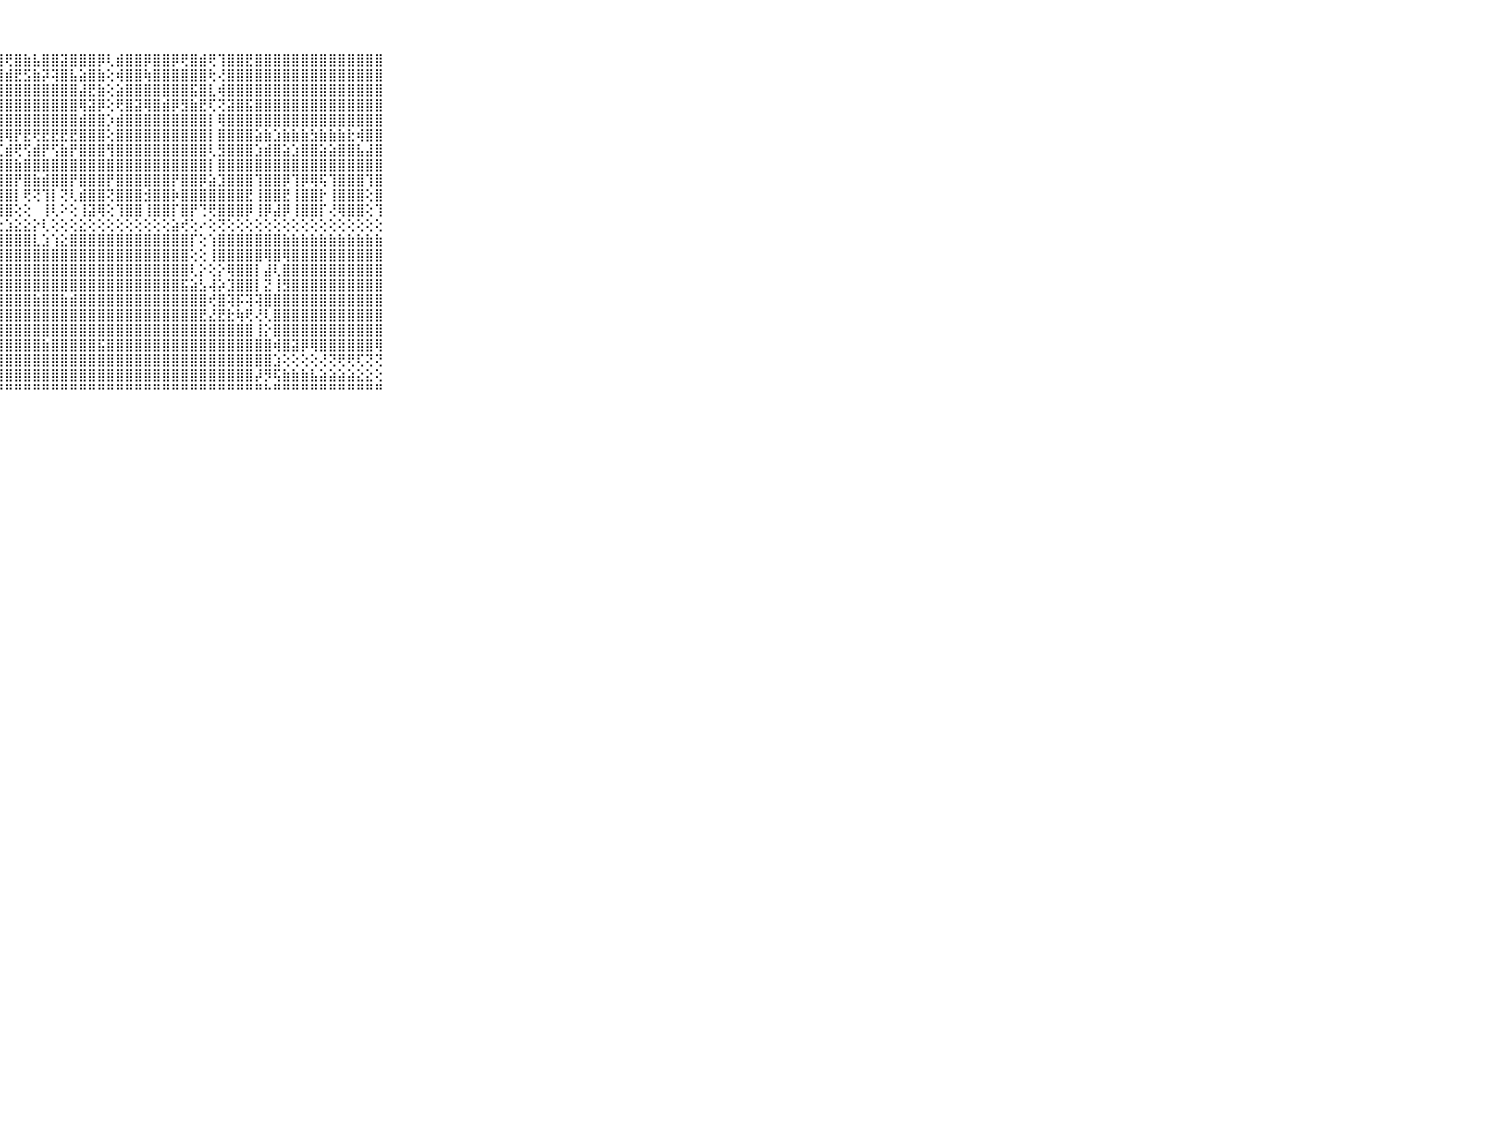

⠀⠀⠀⠀⠀⠀⠀⠀⠀⠀⠀⠀⠀⠀⠀⠀⠀⠀⠀⠁⠁⠀⠀⠁⢅⣸⣿⣿⢟⣿⣷⣧⣿⣿⣽⣿⣿⣿⡿⢇⣾⣿⣿⡿⣿⣿⡿⢟⣿⣾⢟⢹⣿⣿⣟⣿⣿⣿⣿⣿⣿⣿⣿⣿⣿⣿⣿⣿⣿⠀⠀⠀⠀⠀⠀⠀⠀⠀⠀⠀⠀
⠀⠀⠀⠀⠀⠀⠀⠀⠀⠀⠀⠀⠀⠀⠀⠀⠀⠀⠀⢔⢕⠀⠀⢄⢕⣵⣟⢹⣾⣟⣫⣷⡽⢽⣿⣧⣵⣿⣷⢕⢾⣿⣿⢷⣿⣿⣿⣿⣿⣿⢗⢜⣿⣿⣿⣿⣿⣿⣿⣿⣿⣿⣿⣿⣿⣿⣿⣿⣿⠀⠀⠀⠀⠀⠀⠀⠀⠀⠀⠀⠀
⠀⠀⠀⠀⠀⠀⠀⠀⠀⠀⠀⠀⠀⠀⠀⠀⠀⠀⠀⢕⢕⠁⠀⠁⢜⡿⢏⣼⣿⣿⣿⣿⣿⣿⣿⣿⣼⣟⣷⢕⣵⣿⣿⣿⣿⣿⣿⣿⣯⣿⣇⢾⣿⣿⣿⣿⣿⣿⣿⣿⣿⣿⣿⣿⣿⣿⣿⣿⣿⠀⠀⠀⠀⠀⠀⠀⠀⠀⠀⠀⠀
⠀⠀⠀⠀⠀⠀⠀⠀⠀⠀⠀⠀⠀⠀⠀⠀⠀⠀⢀⢕⢕⠀⢄⢔⢸⢷⣿⣿⣿⣿⣿⣿⣿⣿⣿⣿⢿⣽⡿⢕⢟⣿⣽⢿⣿⣾⡿⣻⣷⣟⢏⢝⣽⣿⣯⣿⣿⣿⣿⣿⣿⣿⣿⣿⣿⣿⣿⣿⣿⠀⠀⠀⠀⠀⠀⠀⠀⠀⠀⠀⠀
⠀⠀⠀⠀⠀⠀⠀⠀⠀⠀⠀⠀⠀⠀⠀⠀⠀⠀⢕⢕⢕⢀⢁⢕⢱⣿⣧⣿⣿⣿⣿⣿⣿⣿⣿⣿⣾⣿⣿⡱⣾⣿⣿⣿⣿⣿⣿⣿⣿⣿⡇⢿⣿⣿⣿⣿⣿⣿⣿⣿⣿⣿⣿⣿⣿⣿⣿⣿⣿⠀⠀⠀⠀⠀⠀⠀⠀⠀⠀⠀⠀
⠀⠀⠀⠀⠀⠀⠀⠀⠀⠀⠀⠀⠀⠀⠀⠀⠀⢕⢕⢕⢕⢕⢕⢕⢸⣿⡿⢿⢿⡟⣟⢟⣟⣟⣟⣟⣿⣿⣿⢕⣿⣿⣿⣿⣿⣿⣿⣿⣿⣿⡇⣿⣿⣿⣿⣵⣷⣱⣷⣷⣷⣳⣷⣷⣷⣗⢾⣿⣿⠀⠀⠀⠀⠀⠀⠀⠀⠀⠀⠀⠀
⠀⠀⠀⠀⠀⠀⠀⠀⠀⠀⠀⠀⠀⠀⠀⠀⠀⢕⢕⢕⢕⢕⢕⢕⣸⣿⡗⢏⣾⢟⢫⣾⡟⢫⣷⡟⣿⣿⣿⢻⣿⣿⣿⣿⣿⣿⣿⣿⣿⣿⢇⣻⣿⣿⣿⣱⣾⣿⣵⣱⣿⣿⣵⣵⣿⣿⣧⣼⣿⠀⠀⠀⠀⠀⠀⠀⠀⠀⠀⠀⠀
⠀⠀⠀⠀⠀⠀⠀⠀⠀⠀⠀⠀⠀⠀⠀⢀⢀⢕⢕⢕⢕⢕⢕⢕⣿⣿⣧⣿⣿⣷⣿⣿⣿⣿⣿⣿⣿⣿⣿⣿⣿⣿⣿⣿⣿⣿⣿⣿⣿⣿⡇⣿⣿⣿⣿⣿⣿⣿⣿⣿⣿⣿⣿⣿⣿⣿⣿⣿⣿⠀⠀⠀⠀⠀⠀⠀⠀⠀⠀⠀⠀
⠀⠀⠀⠀⠀⠀⠀⠀⠀⠀⠀⠀⠀⠀⠀⢕⢕⢕⢕⢕⢕⢕⢕⢕⢿⣿⣯⣿⣿⡟⣿⣷⣾⣿⣿⡟⣿⣿⣿⡟⣿⣿⣿⣿⣿⣿⡟⣿⣿⡿⣵⣹⣿⣿⣿⢹⣿⣿⡿⢹⡿⢿⢯⢹⣿⣿⣿⢹⣿⠀⠀⠀⠀⠀⠀⠀⠀⠀⠀⠀⠀
⠀⠀⠀⠀⠀⠀⠀⠀⠀⠀⠀⢀⠀⢄⠑⢕⢔⢕⢕⢕⢕⢕⢕⢕⢸⡟⢿⢽⣿⡇⢟⢝⢹⡇⢝⢇⣾⣿⣿⢝⣿⣿⣿⣺⣿⣿⡷⣿⣿⣿⣿⣿⣿⣿⣟⢸⣿⣿⣟⢸⣿⣿⡗⢸⣿⣿⣿⢕⣿⠀⠀⠀⠀⠀⠀⠀⠀⠀⠀⠀⠀
⠀⠀⠀⠀⠀⠀⠀⠀⠀⠀⠀⠑⠑⠔⢕⢻⢇⢕⢕⢕⢕⢕⢕⢕⢜⢕⠁⢹⣿⢕⢕⠀⢸⢇⠕⢕⢸⣽⢿⢕⢹⣿⣿⢸⣿⣿⡏⣿⡟⢙⢟⣿⣿⣿⡿⢸⡿⣼⡿⢸⣿⣿⡏⢜⢿⣿⣿⢕⢹⠀⠀⠀⠀⠀⠀⠀⠀⠀⠀⠀⠀
⠀⠀⠀⠀⠀⠀⠀⠀⠀⠀⠀⣀⣄⣄⣄⣕⣕⣕⣕⣕⣕⣕⣕⣕⣜⢑⢀⣕⣱⣕⣕⡕⢇⢕⢕⢕⣕⢕⢕⢕⢕⢕⢕⢕⢕⢕⣵⢞⢕⠔⢕⢝⢕⢕⢕⢕⢕⢕⢕⢕⢕⢕⢕⢕⢕⢕⢕⢕⢕⠀⠀⠀⠀⠀⠀⠀⠀⠀⠀⠀⠀
⠀⠀⠀⠀⠀⠀⠀⠀⠀⠀⠀⣿⣿⣿⣿⣿⣿⣿⣿⣿⣿⣿⣿⣿⣿⢄⣱⣿⣿⣿⣿⣇⣱⢱⣕⣿⣿⣿⣿⣿⣿⣿⣿⣿⣿⣿⣿⣿⡏⢕⢱⣿⣿⣿⣿⣿⣿⣿⣷⣷⣷⣷⣷⣷⣷⣷⣷⣷⣷⠀⠀⠀⠀⠀⠀⠀⠀⠀⠀⠀⠀
⠀⠀⠀⠀⠀⠀⠀⠀⠀⠀⠀⣿⣿⣿⣿⣿⣿⣿⣿⣿⣿⣿⣿⣿⣿⢕⣿⣿⣿⣿⣿⣿⣿⣿⣿⣿⣿⣿⣿⣿⣿⣿⣿⣿⣿⣿⣿⣿⢕⢕⢸⣿⣿⣿⣿⣿⢿⣿⢿⣿⣿⣿⣿⣿⣿⣿⣿⣿⣿⠀⠀⠀⠀⠀⠀⠀⠀⠀⠀⠀⠀
⠀⠀⠀⠀⠀⠀⠀⠀⠀⠀⠀⣿⣿⣿⣏⣝⢿⣿⣿⣿⣿⣿⣿⣿⣿⣷⣿⣿⣿⣿⣿⣿⣿⣿⣿⣿⣿⣿⣿⣿⣿⣿⣿⣿⣿⣿⣿⣿⢇⡕⢕⡕⢿⣿⣿⡇⣼⢇⣿⣿⣿⣿⣿⣿⣿⣿⣿⣿⣿⠀⠀⠀⠀⠀⠀⠀⠀⠀⠀⠀⠀
⠀⠀⠀⠀⠀⠀⠀⠀⠀⠀⠀⣿⣿⣿⣿⣿⣿⣿⣿⣿⣿⣿⣿⣿⣿⣾⣿⣿⣿⣿⣿⣿⣿⣿⣿⣿⣿⣿⣿⣿⣿⣿⣿⣿⣿⣿⣿⣯⣵⣣⢼⡵⣹⣿⣿⡇⣝⢸⣻⣿⣿⣿⣿⣿⣿⣿⣿⣿⣿⠀⠀⠀⠀⠀⠀⠀⠀⠀⠀⠀⠀
⠀⠀⠀⠀⠀⠀⠀⠀⠀⠀⠀⣿⣿⣿⣿⣿⢸⣿⣿⣿⣿⡿⢸⣿⣿⡟⣿⣿⣿⣿⣿⣷⣿⣿⣷⣾⣿⣿⣿⣿⣿⣿⣿⣿⣿⣿⣿⣿⣿⣿⢞⣿⢽⡯⢽⢽⣿⣿⣿⣿⣿⣿⣿⣿⣿⣿⣿⣿⣿⠀⠀⠀⠀⠀⠀⠀⠀⠀⠀⠀⠀
⠀⠀⠀⠀⠀⠀⠀⠀⠀⠀⠀⣿⣿⣿⣿⣿⢸⣿⣿⣿⣿⡇⣸⣿⣿⡇⣿⣿⣿⣿⣿⣿⣿⣿⣿⣿⣿⣿⣿⣿⣿⣿⣿⣿⣿⣿⣿⣿⣿⣟⣜⣟⣗⢷⢟⢜⢇⣿⣿⣿⣿⣿⣿⣿⣿⣿⣿⣿⣿⠀⠀⠀⠀⠀⠀⠀⠀⠀⠀⠀⠀
⠀⠀⠀⠀⠀⠀⠀⠀⠀⠀⠀⣽⣽⣽⣿⣿⢜⣿⣟⣻⣟⢇⣻⣿⣿⡇⢿⣿⣿⣿⣿⣿⣿⣿⣿⣿⣿⣿⣿⣿⣿⣿⣿⣿⣿⣿⣿⣿⣿⣿⣿⣿⣿⣿⣿⢸⡕⣿⣿⣿⣿⣿⣿⣿⣿⣿⣿⣿⣿⠀⠀⠀⠀⠀⠀⠀⠀⠀⠀⠀⠀
⠀⠀⠀⠀⠀⠀⠀⠀⠀⠀⠀⣿⣿⣿⣿⣿⢕⣿⣿⣿⣿⢕⣿⣿⣿⡇⣿⣿⣿⣿⣿⣿⣷⣿⣿⣿⣿⣿⣯⣿⣿⣿⣿⣿⣿⣿⣿⣿⣿⣿⣿⣿⣿⣿⣿⣿⣿⢾⣿⣽⡿⢿⣿⣿⣿⣿⣿⣿⢿⠀⠀⠀⠀⠀⠀⠀⠀⠀⠀⠀⠀
⠀⠀⠀⠀⠀⠀⠀⠀⠀⠀⠀⣿⣿⣿⣿⣿⢜⢿⢿⢿⢟⢕⢿⢿⣿⡇⣿⣿⣿⣿⣿⣿⣿⣿⣿⣿⣿⣿⣿⣿⣿⣿⣿⣿⣿⣿⣿⣿⣿⣿⣿⣿⣿⣿⣿⣿⣿⣱⢕⢕⢕⢕⢜⢝⢟⢟⢏⢝⢝⠀⠀⠀⠀⠀⠀⠀⠀⠀⠀⠀⠀
⠀⠀⠀⠀⠀⠀⠀⠀⠀⠀⠀⣿⣿⣟⣽⣽⢕⣷⣿⣿⣧⢸⣿⣷⣷⣷⣿⣿⣿⣿⣿⣿⣿⣿⣿⣿⣿⣿⣿⣿⣿⣿⣿⣿⣿⣿⣿⣿⣿⣿⣿⣿⣿⣿⣿⡼⡻⢯⣷⣷⣷⣧⣵⣵⣵⣵⣕⣕⢕⠀⠀⠀⠀⠀⠀⠀⠀⠀⠀⠀⠀
⠀⠀⠀⠀⠀⠀⠀⠀⠀⠀⠀⠛⠛⠛⠛⠛⠘⠙⠛⠛⠃⠘⠛⠛⠛⠙⠛⠛⠛⠛⠛⠛⠛⠛⠛⠛⠛⠛⠛⠛⠛⠛⠛⠛⠛⠛⠛⠛⠛⠛⠛⠛⠛⠛⠛⠛⠓⠛⠛⠛⠛⠛⠛⠛⠛⠛⠛⠛⠛⠀⠀⠀⠀⠀⠀⠀⠀⠀⠀⠀⠀